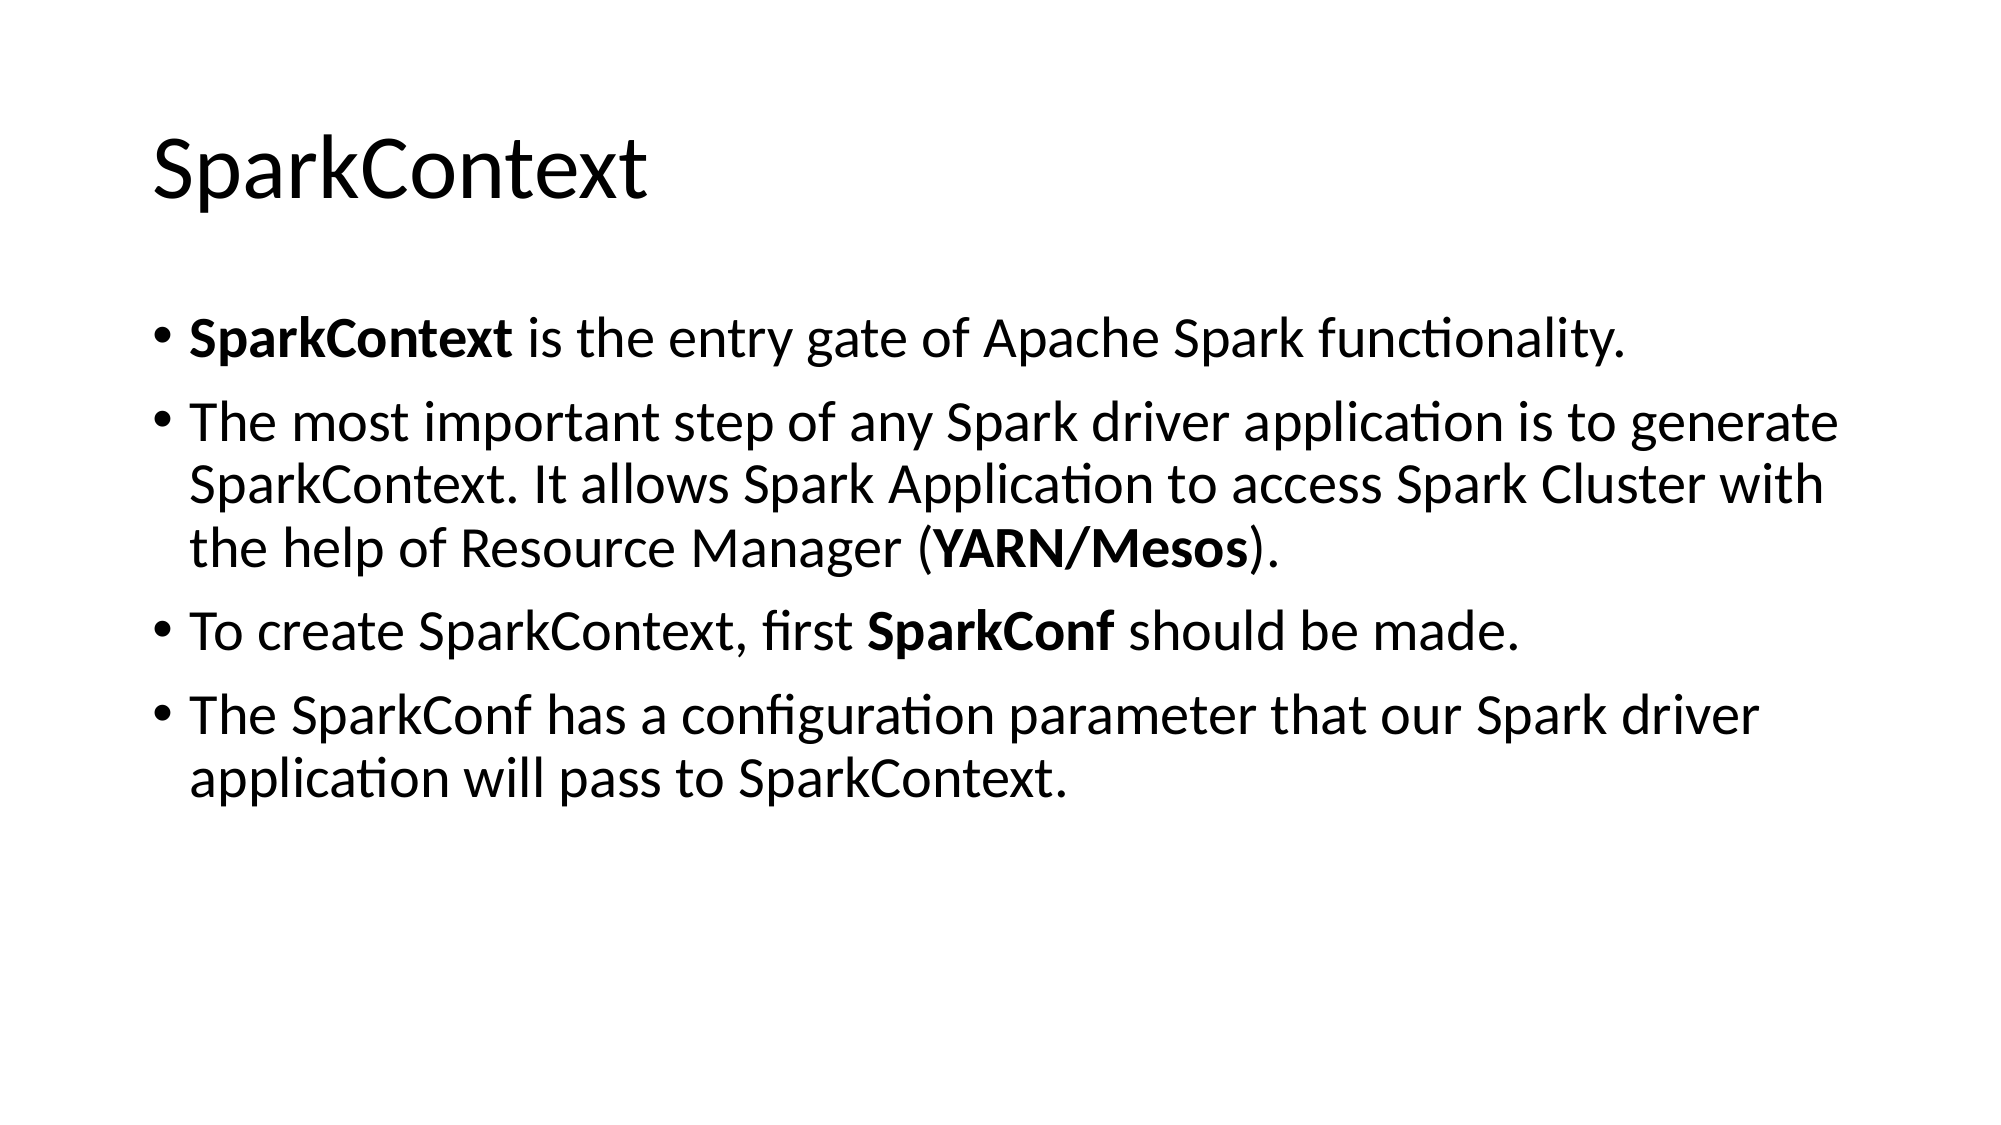

# SparkContext
SparkContext is the entry gate of Apache Spark functionality.
The most important step of any Spark driver application is to generate SparkContext. It allows Spark Application to access Spark Cluster with the help of Resource Manager (YARN/Mesos).
To create SparkContext, first SparkConf should be made.
The SparkConf has a configuration parameter that our Spark driver application will pass to SparkContext.